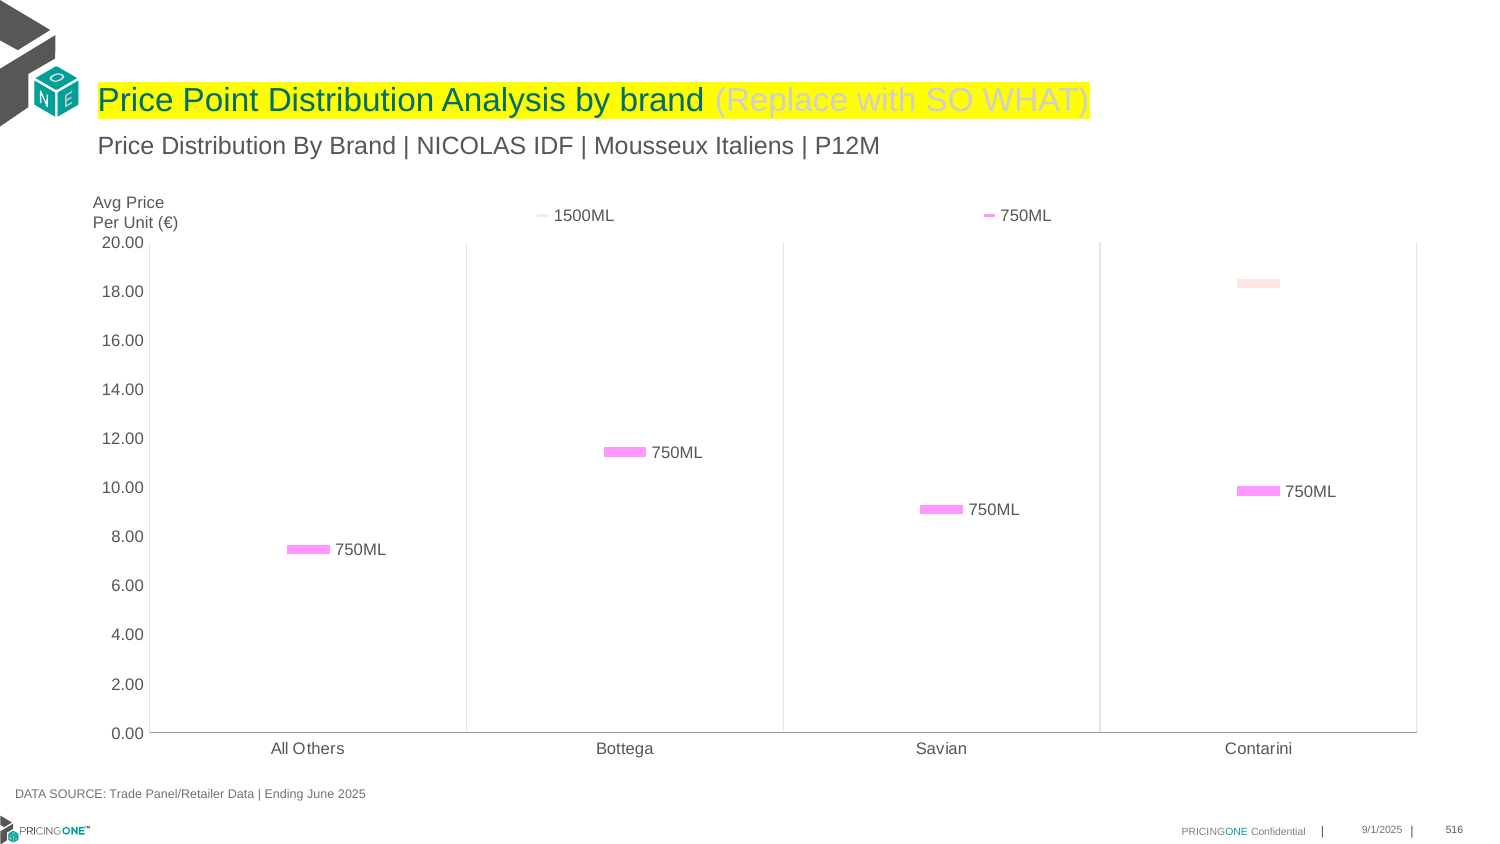

# Price Point Distribution Analysis by brand (Replace with SO WHAT)
Price Distribution By Brand | NICOLAS IDF | Mousseux Italiens | P12M

### Chart

| Category | 1500ML | 750ML |
|---|---|---|
| All Others | None | 7.4692 |
| Bottega | None | 11.4371 |
| Savian | None | 9.0905 |
| Contarini | 18.3141 | 9.8552 |
Avg Price
Per Unit (€)
DATA SOURCE: Trade Panel/Retailer Data | Ending June 2025
9/1/2025
516